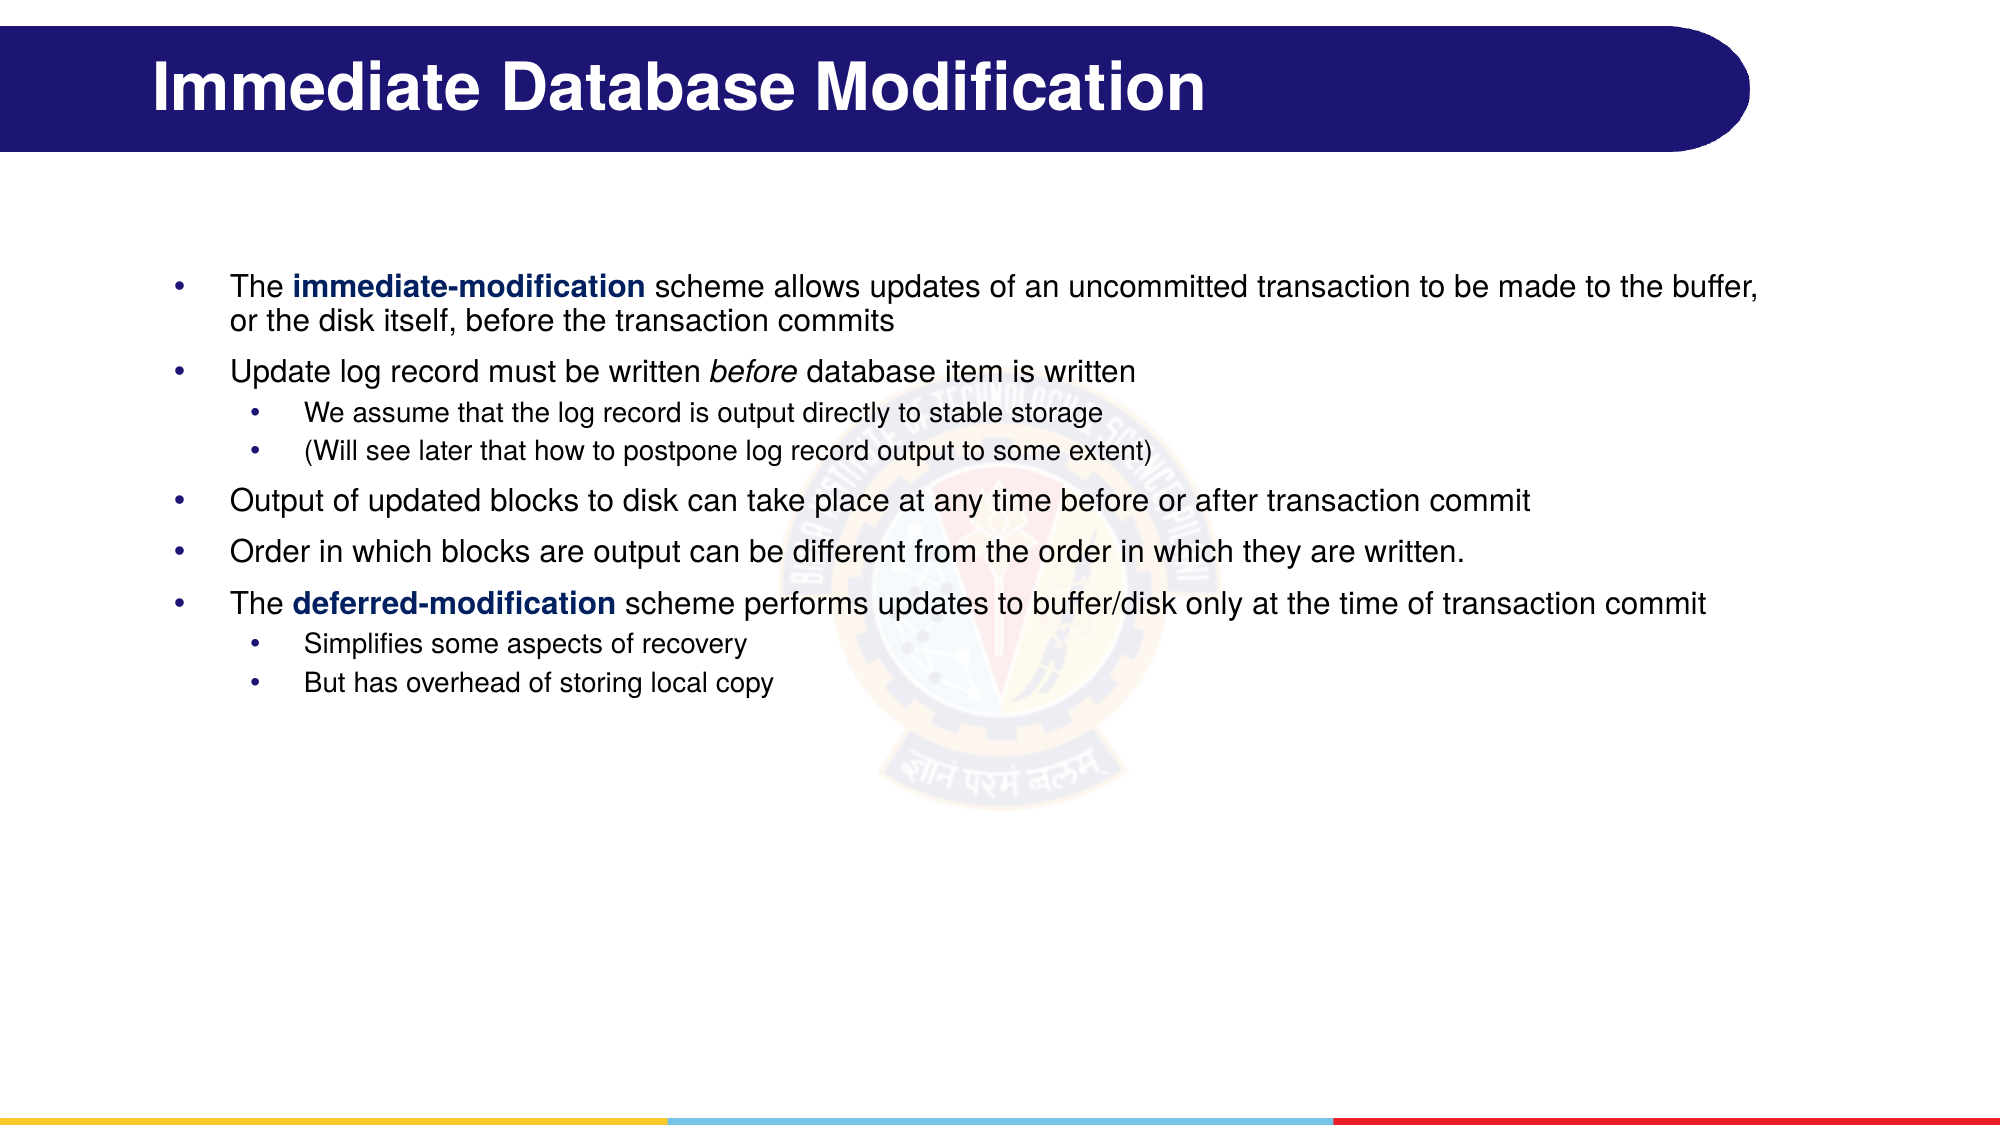

# Immediate Database Modification

The immediate-modification scheme allows updates of an uncommitted transaction to be made to the buffer, or the disk itself, before the transaction commits
Update log record must be written before database item is written
We assume that the log record is output directly to stable storage
(Will see later that how to postpone log record output to some extent)
Output of updated blocks to disk can take place at any time before or after transaction commit
Order in which blocks are output can be different from the order in which they are written.
The deferred-modification scheme performs updates to buffer/disk only at the time of transaction commit
Simplifies some aspects of recovery
But has overhead of storing local copy